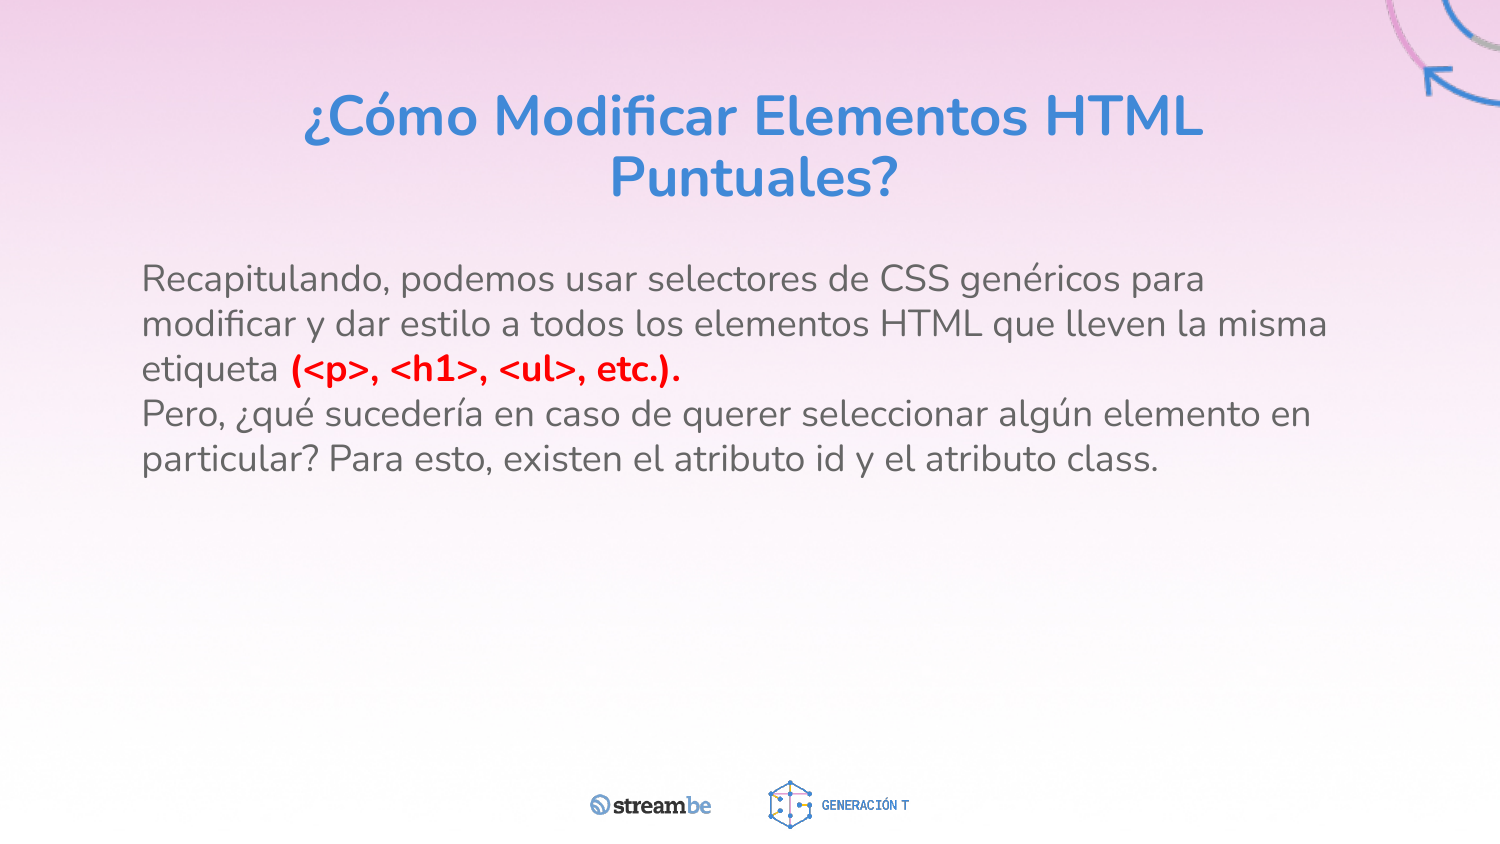

# ¿Cómo Modificar Elementos HTML Puntuales?
Recapitulando, podemos usar selectores de CSS genéricos para modificar y dar estilo a todos los elementos HTML que lleven la misma etiqueta (<p>, <h1>, <ul>, etc.).
Pero, ¿qué sucedería en caso de querer seleccionar algún elemento en particular? Para esto, existen el atributo id y el atributo class.